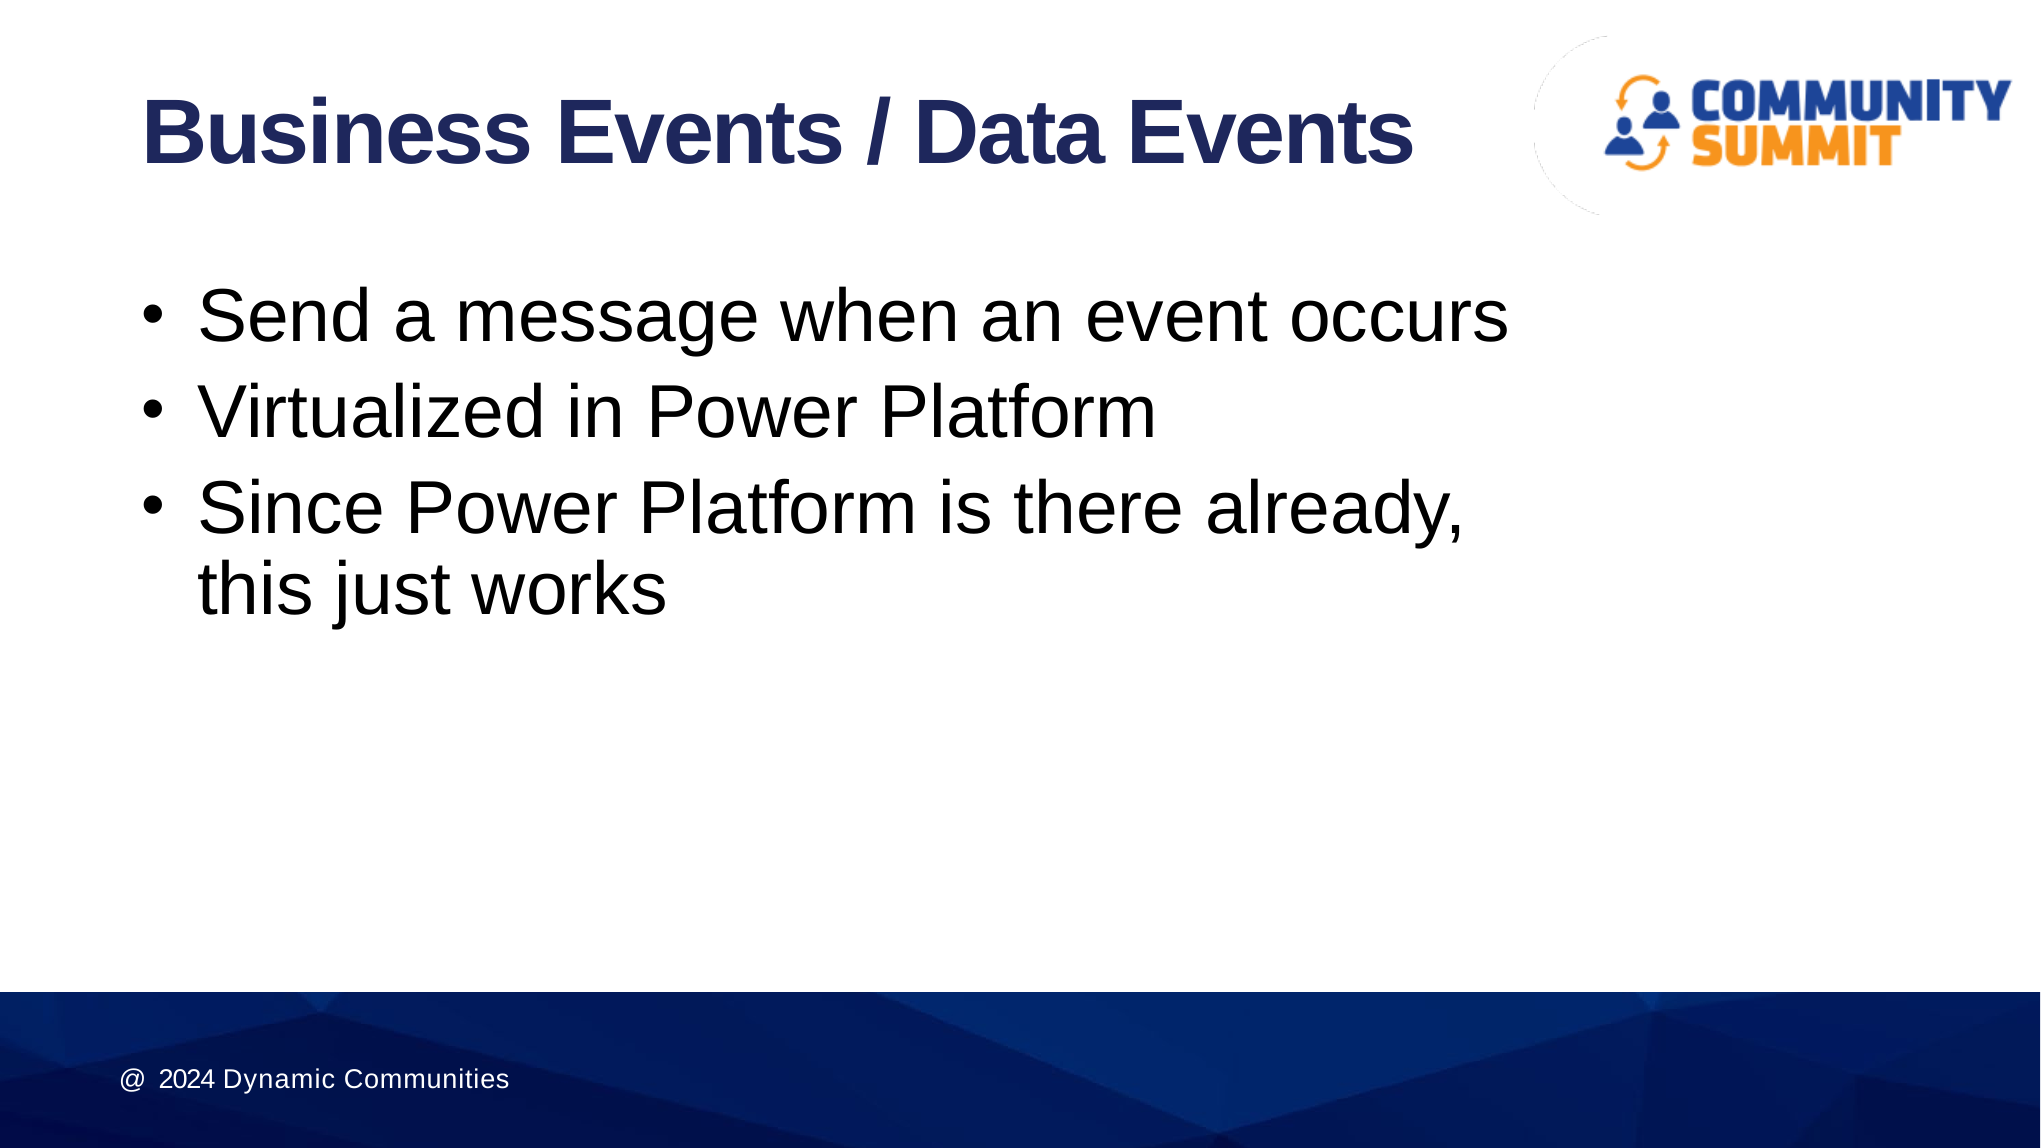

# Business Events / Data Events
Send a message when an event occurs
Virtualized in Power Platform
Since Power Platform is there already,
this just works